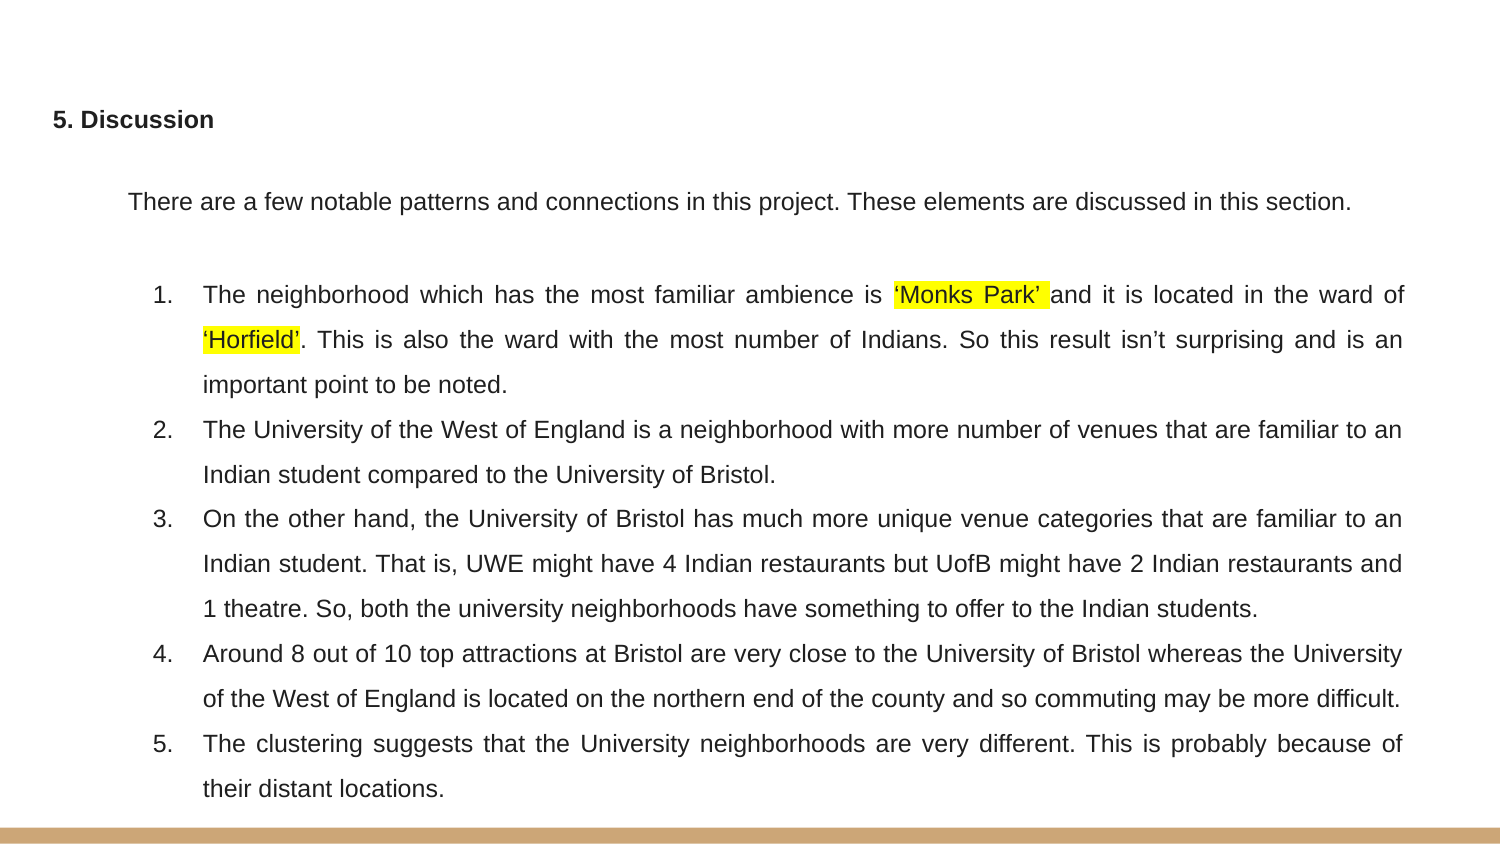

5. Discussion
There are a few notable patterns and connections in this project. These elements are discussed in this section.
The neighborhood which has the most familiar ambience is ‘Monks Park’ and it is located in the ward of ‘Horfield’. This is also the ward with the most number of Indians. So this result isn’t surprising and is an important point to be noted.
The University of the West of England is a neighborhood with more number of venues that are familiar to an Indian student compared to the University of Bristol.
On the other hand, the University of Bristol has much more unique venue categories that are familiar to an Indian student. That is, UWE might have 4 Indian restaurants but UofB might have 2 Indian restaurants and 1 theatre. So, both the university neighborhoods have something to offer to the Indian students.
Around 8 out of 10 top attractions at Bristol are very close to the University of Bristol whereas the University of the West of England is located on the northern end of the county and so commuting may be more difficult.
The clustering suggests that the University neighborhoods are very different. This is probably because of their distant locations.